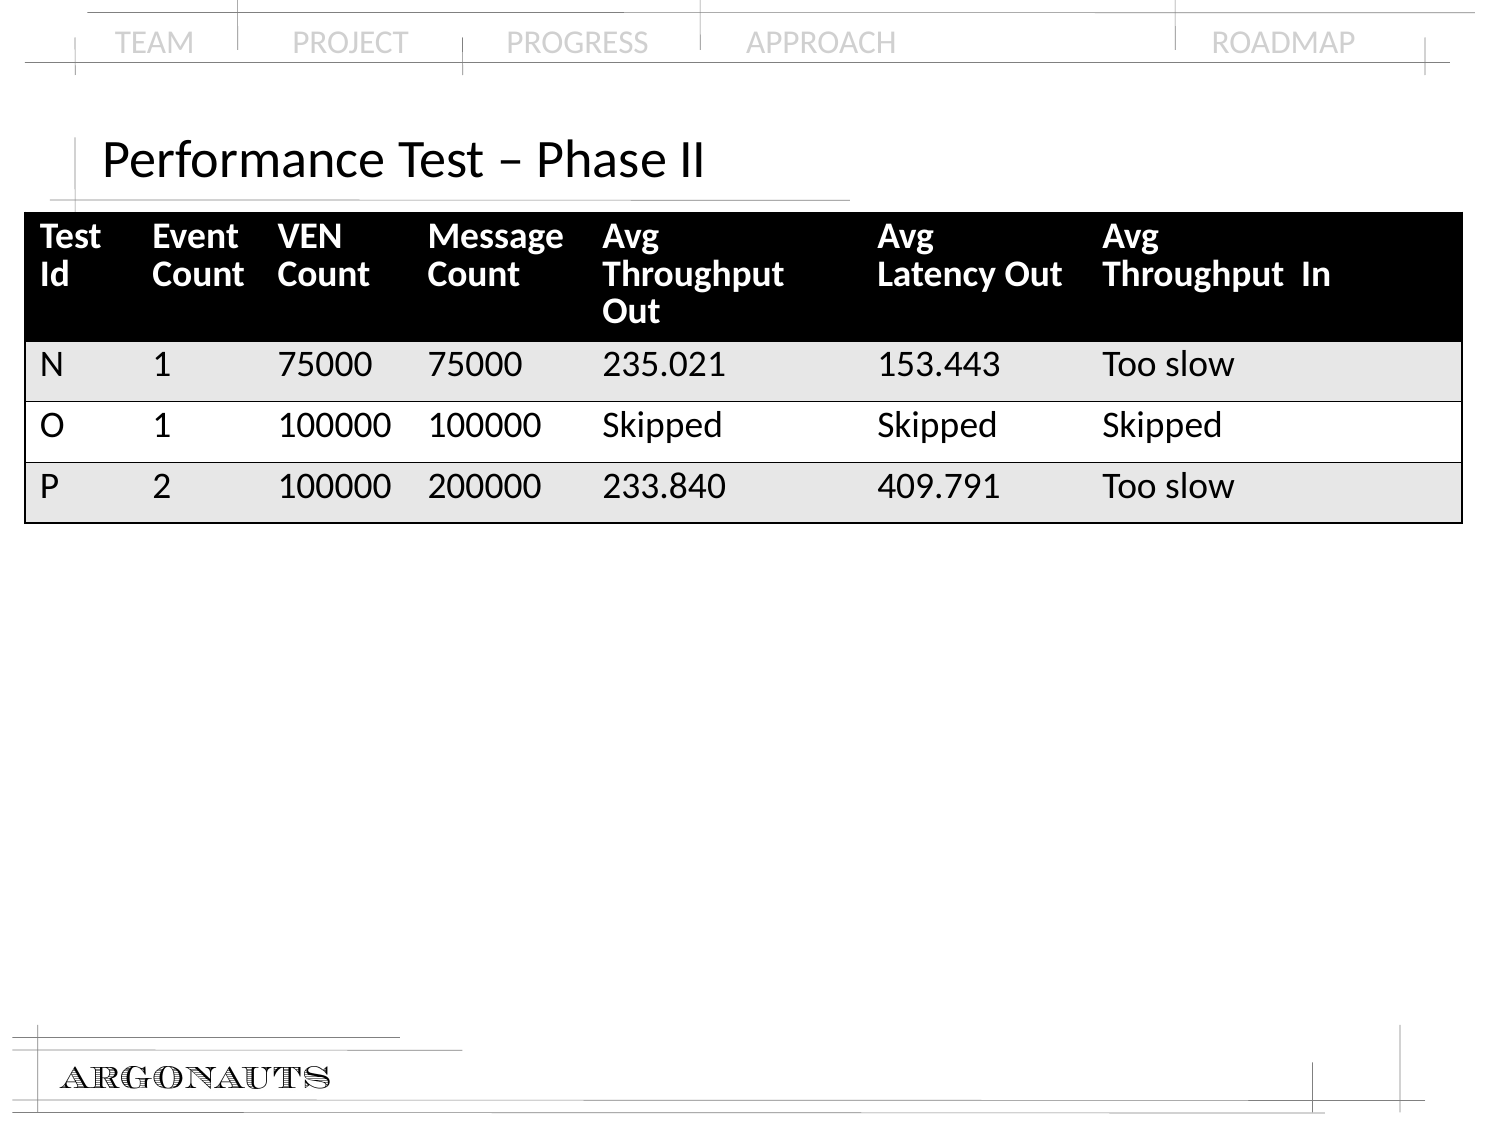

# Performance Test – Phase II
| Test Id | Event Count | VEN Count | Message Count | Avg Throughput Out | Avg Latency Out | Avg Throughput In |
| --- | --- | --- | --- | --- | --- | --- |
| N | 1 | 75000 | 75000 | 235.021 | 153.443 | Too slow |
| O | 1 | 100000 | 100000 | Skipped | Skipped | Skipped |
| P | 2 | 100000 | 200000 | 233.840 | 409.791 | Too slow |